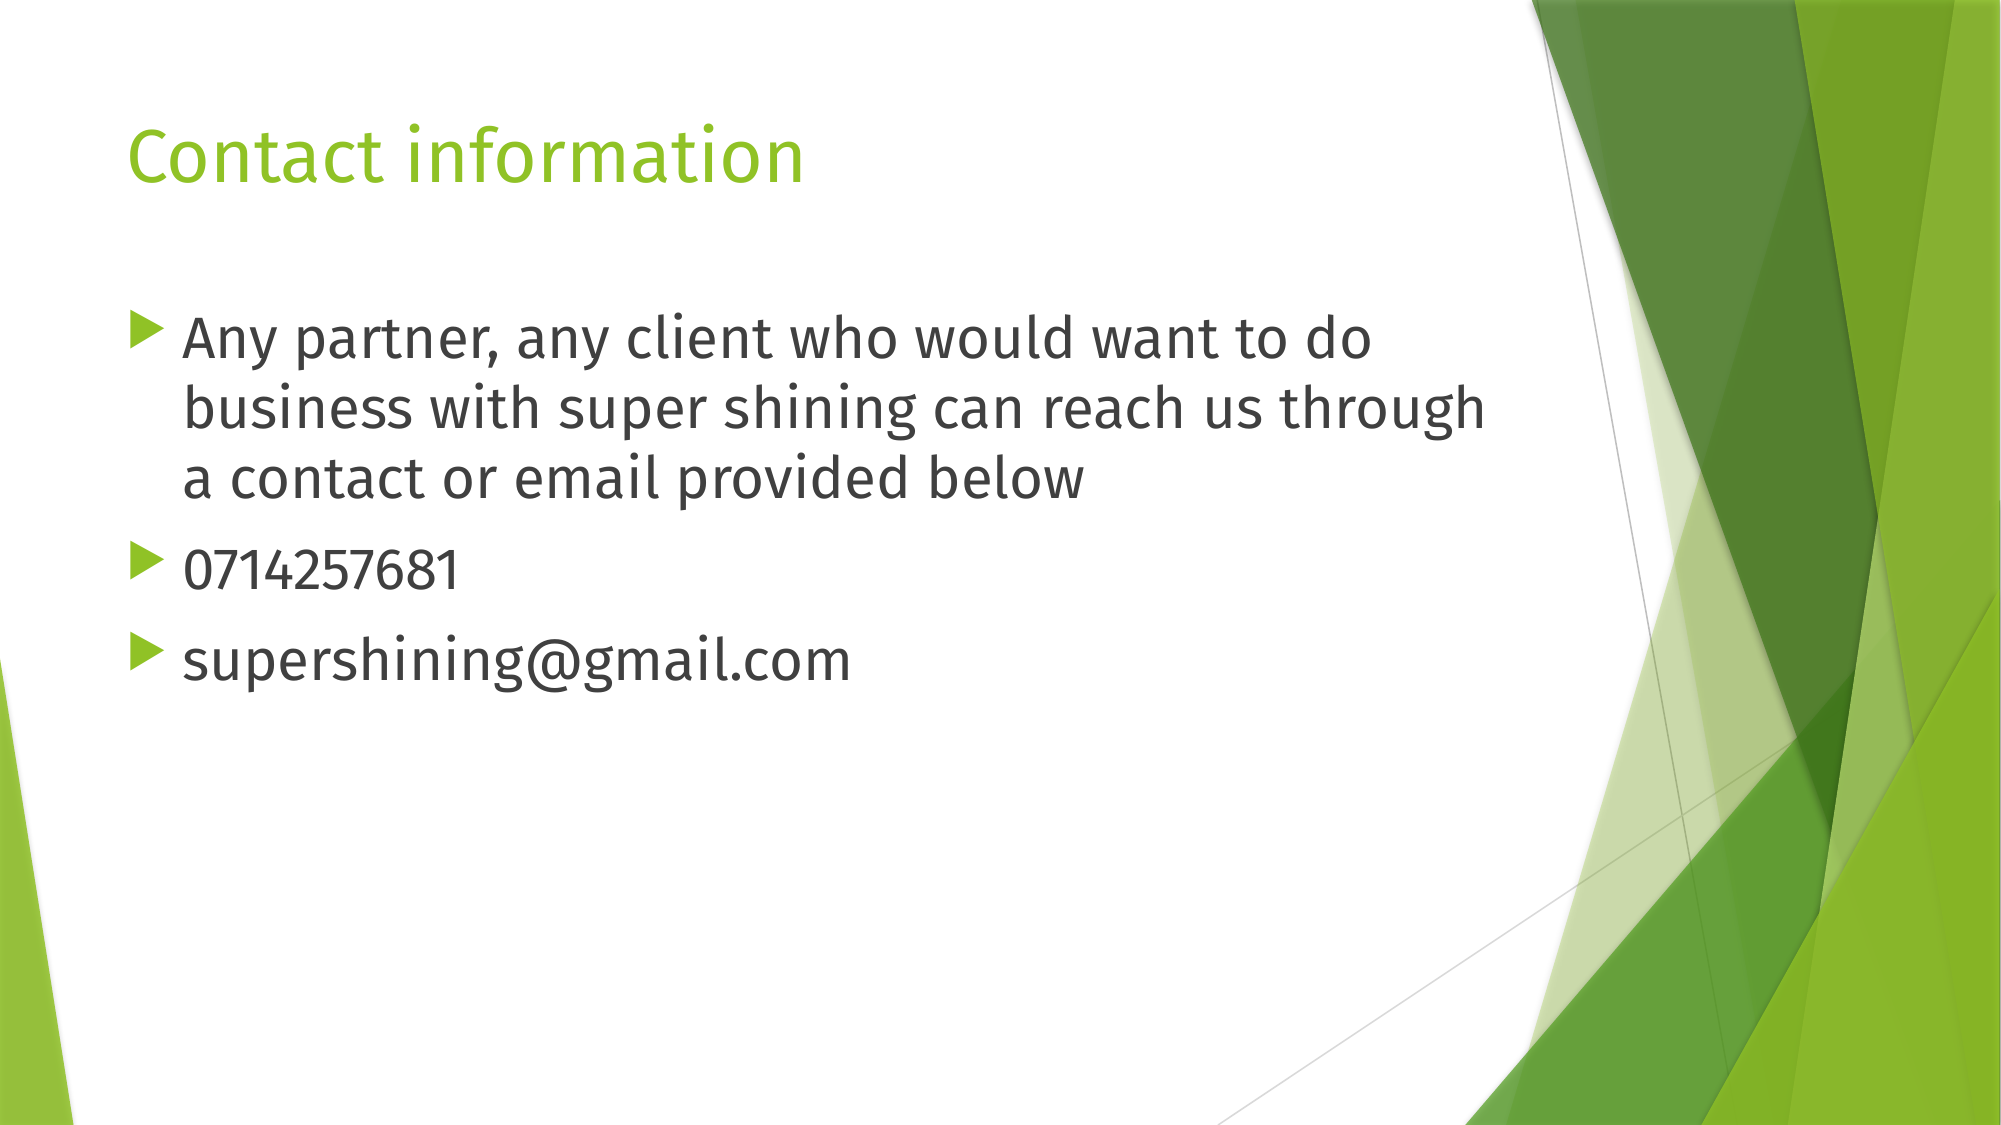

# Contact information
Any partner, any client who would want to do business with super shining can reach us through a contact or email provided below
0714257681
supershining@gmail.com